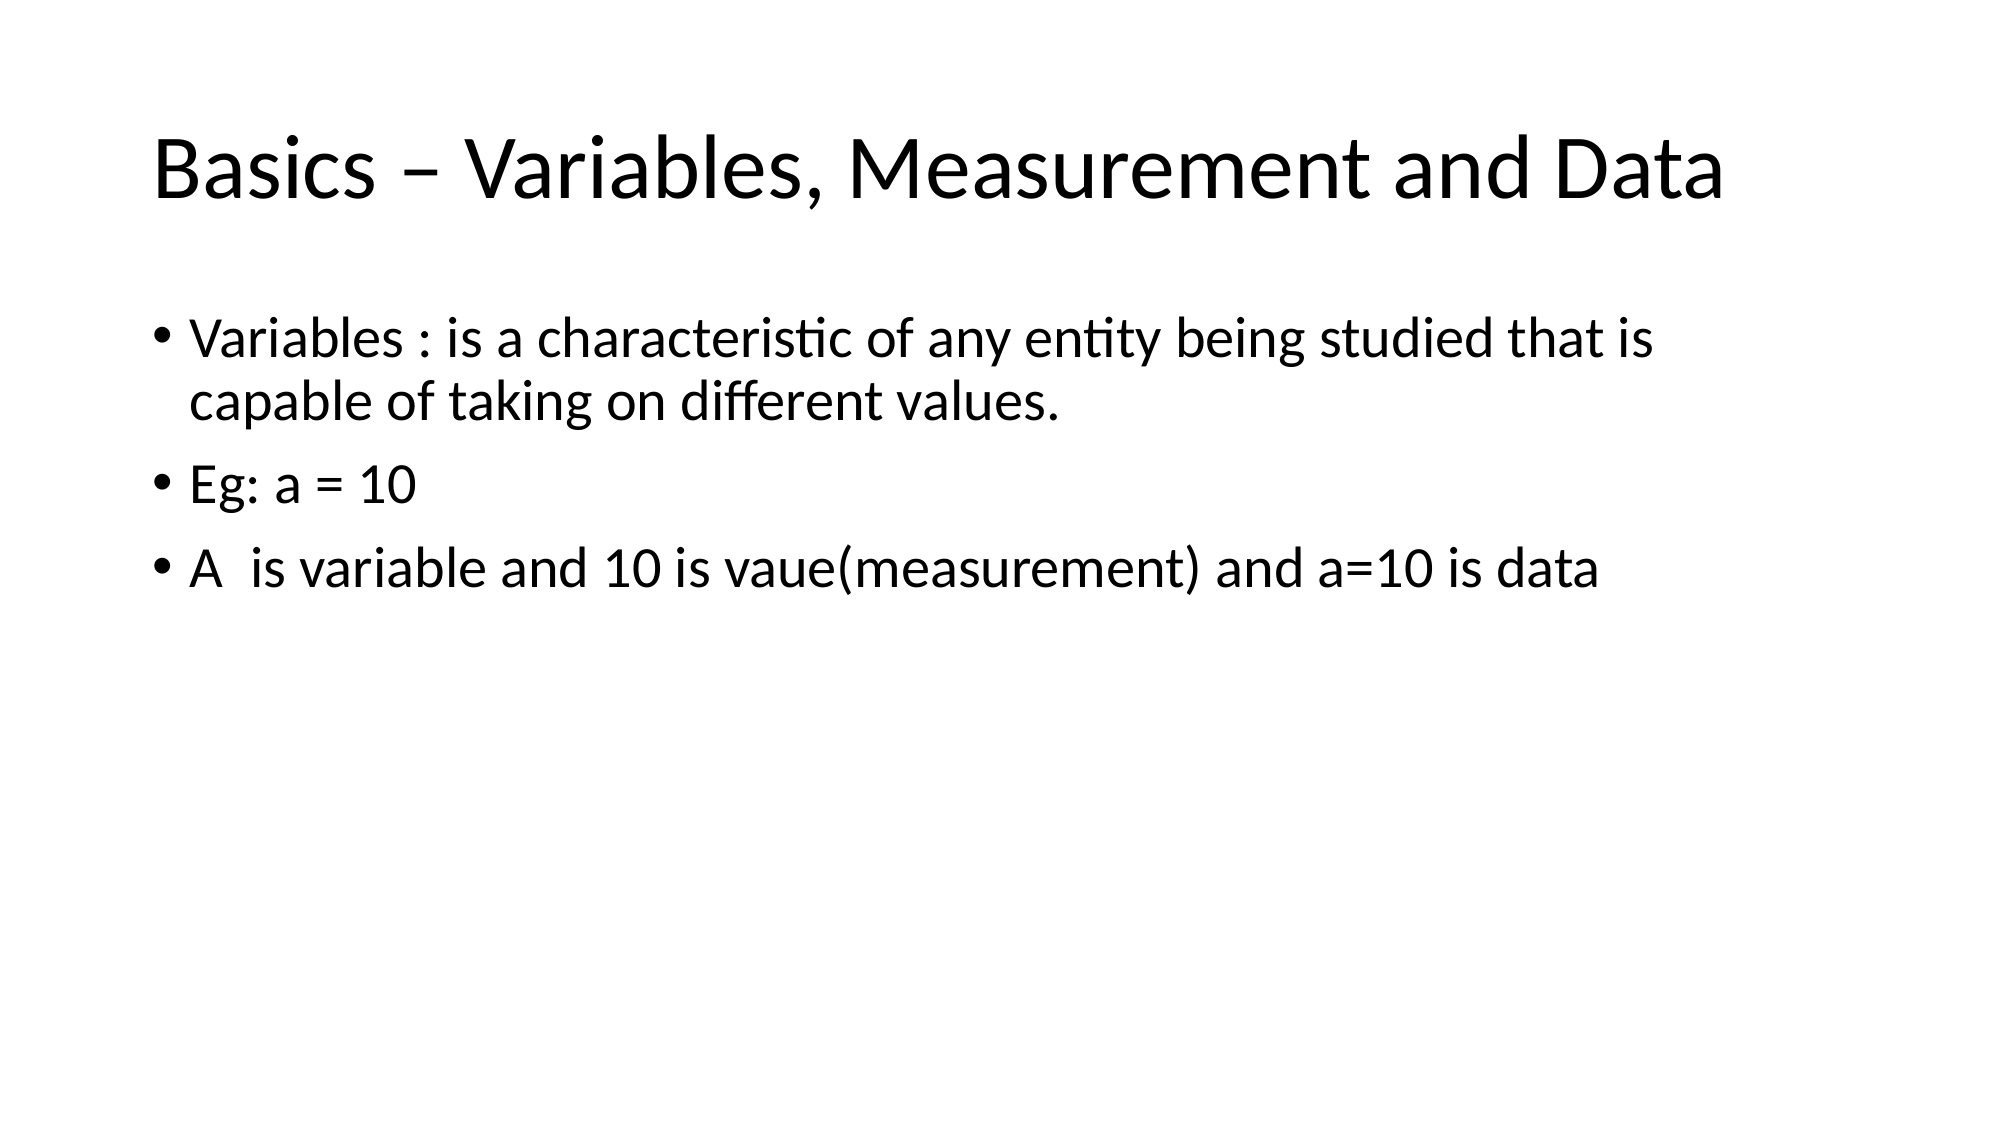

# Basics – Variables, Measurement and Data
Variables : is a characteristic of any entity being studied that is capable of taking on different values.
Eg: a = 10
A  is variable and 10 is vaue(measurement) and a=10 is data